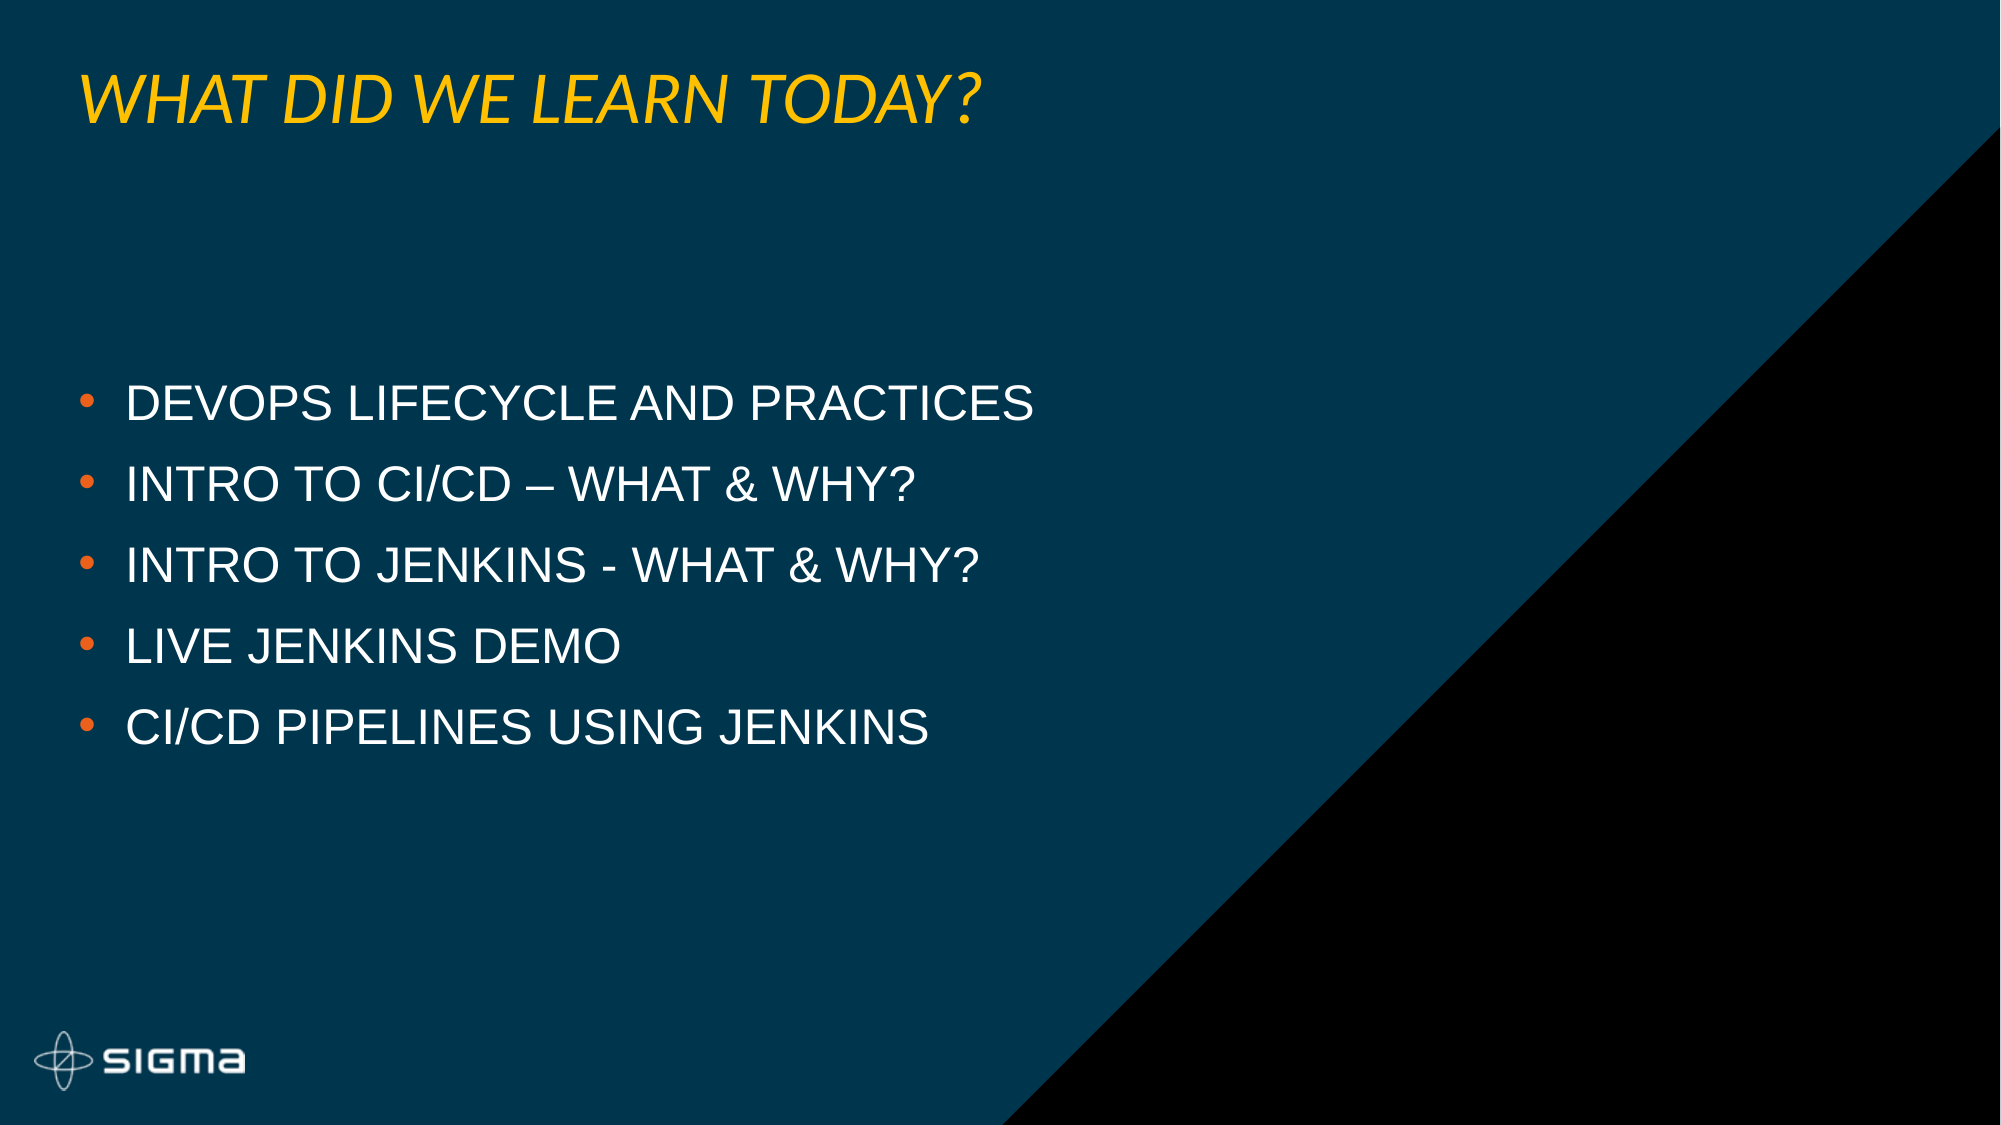

WHAT DID WE LEARN TODAY?
DEVOPS LIFECYCLE AND PRACTICES
INTRO TO CI/CD – WHAT & WHY?
INTRO TO JENKINS - WHAT & WHY?
LIVE JENKINS DEMO
CI/CD PIPELINES USING JENKINS